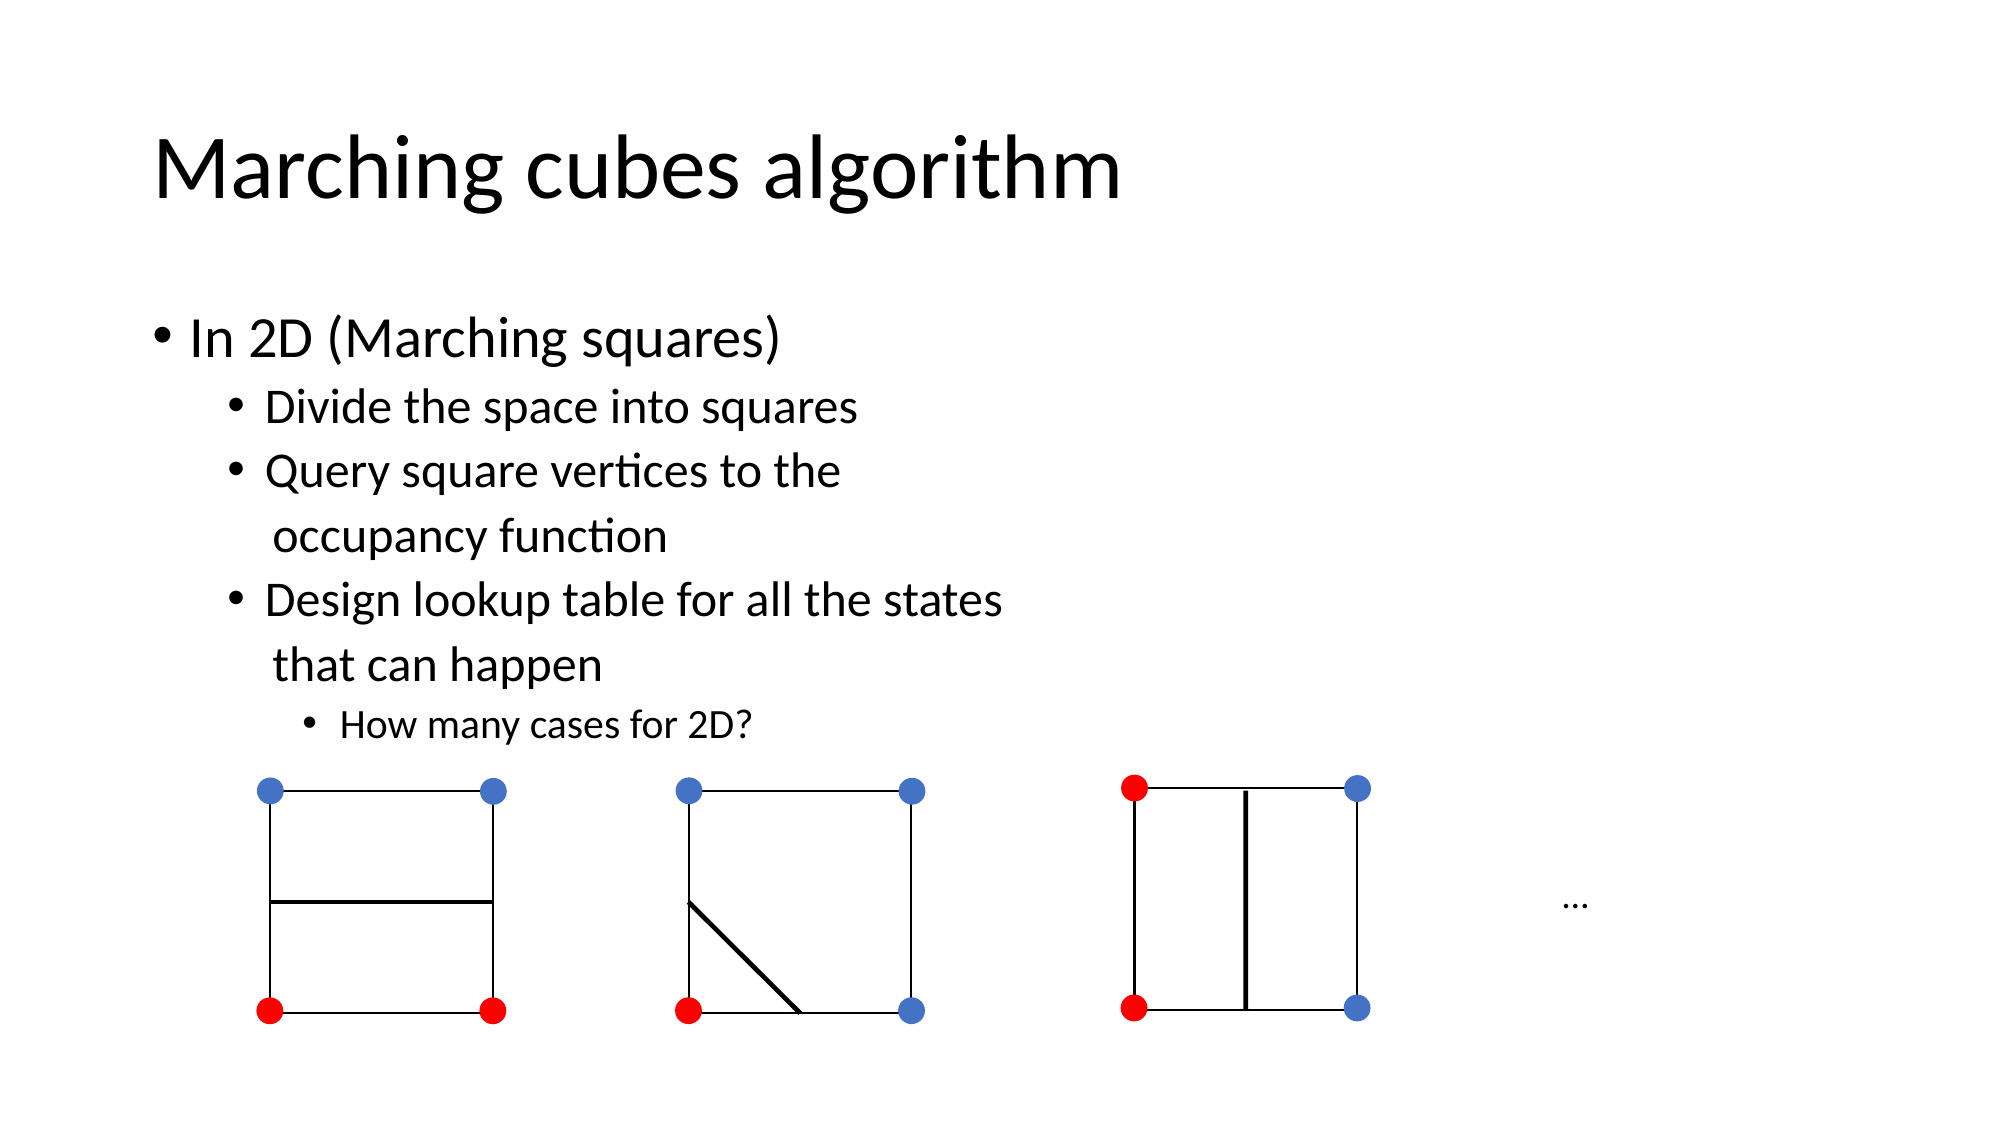

# Marching cubes algorithm
In 2D (Marching squares)
Divide the space into squares
Query square vertices to the
    occupancy function
Design lookup table for all the states
    that can happen
How many cases for 2D?

…